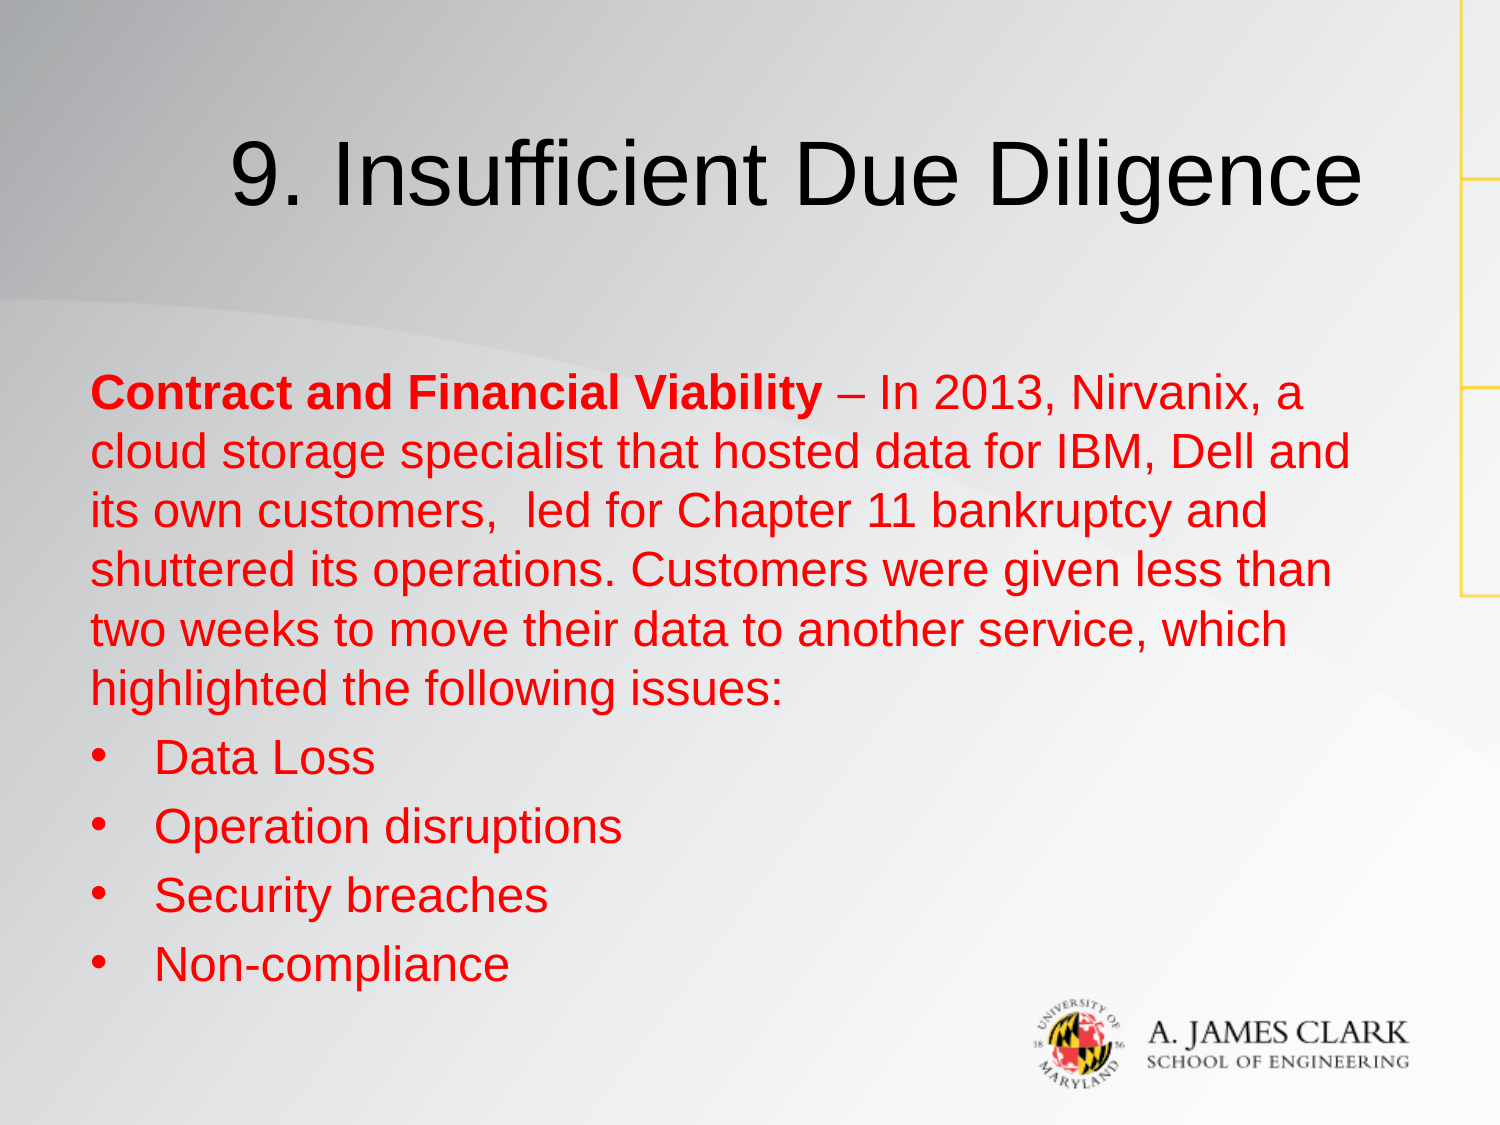

# 9. Insufficient Due Diligence
Contract and Financial Viability – In 2013, Nirvanix, a cloud storage specialist that hosted data for IBM, Dell and its own customers,  led for Chapter 11 bankruptcy and shuttered its operations. Customers were given less than two weeks to move their data to another service, which highlighted the following issues:
Data Loss
Operation disruptions
Security breaches
Non-compliance